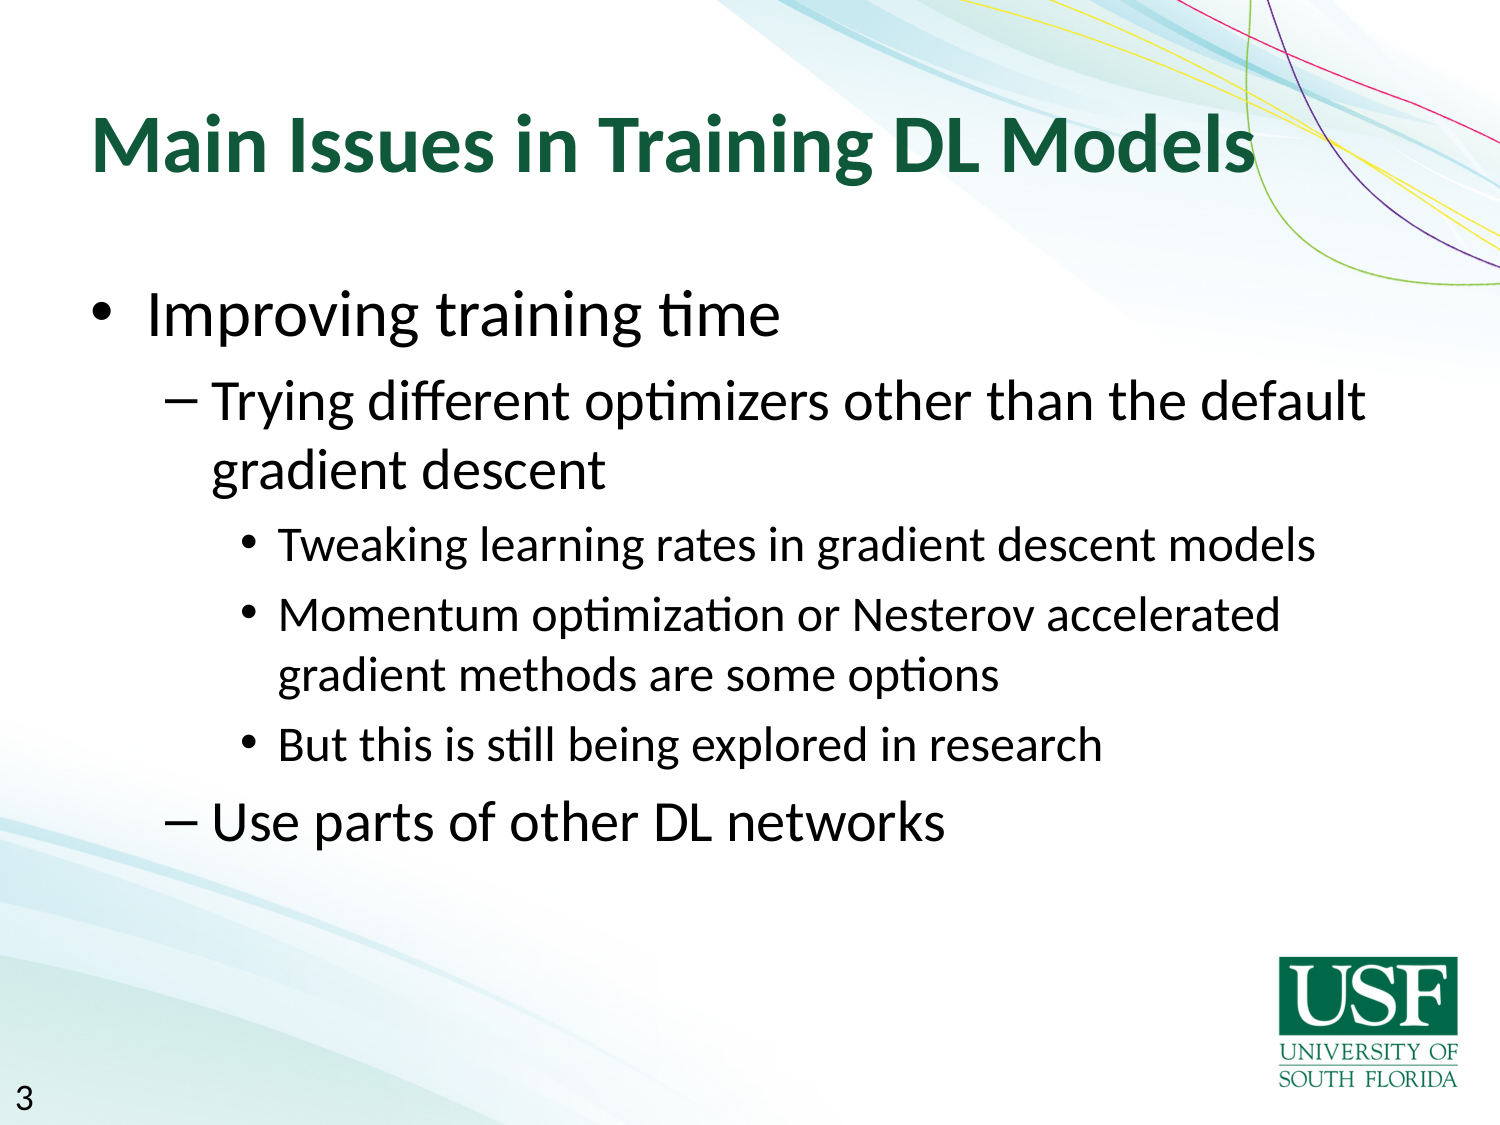

# Main Issues in Training DL Models
Improving training time
Trying different optimizers other than the default gradient descent
Tweaking learning rates in gradient descent models
Momentum optimization or Nesterov accelerated gradient methods are some options
But this is still being explored in research
Use parts of other DL networks
3